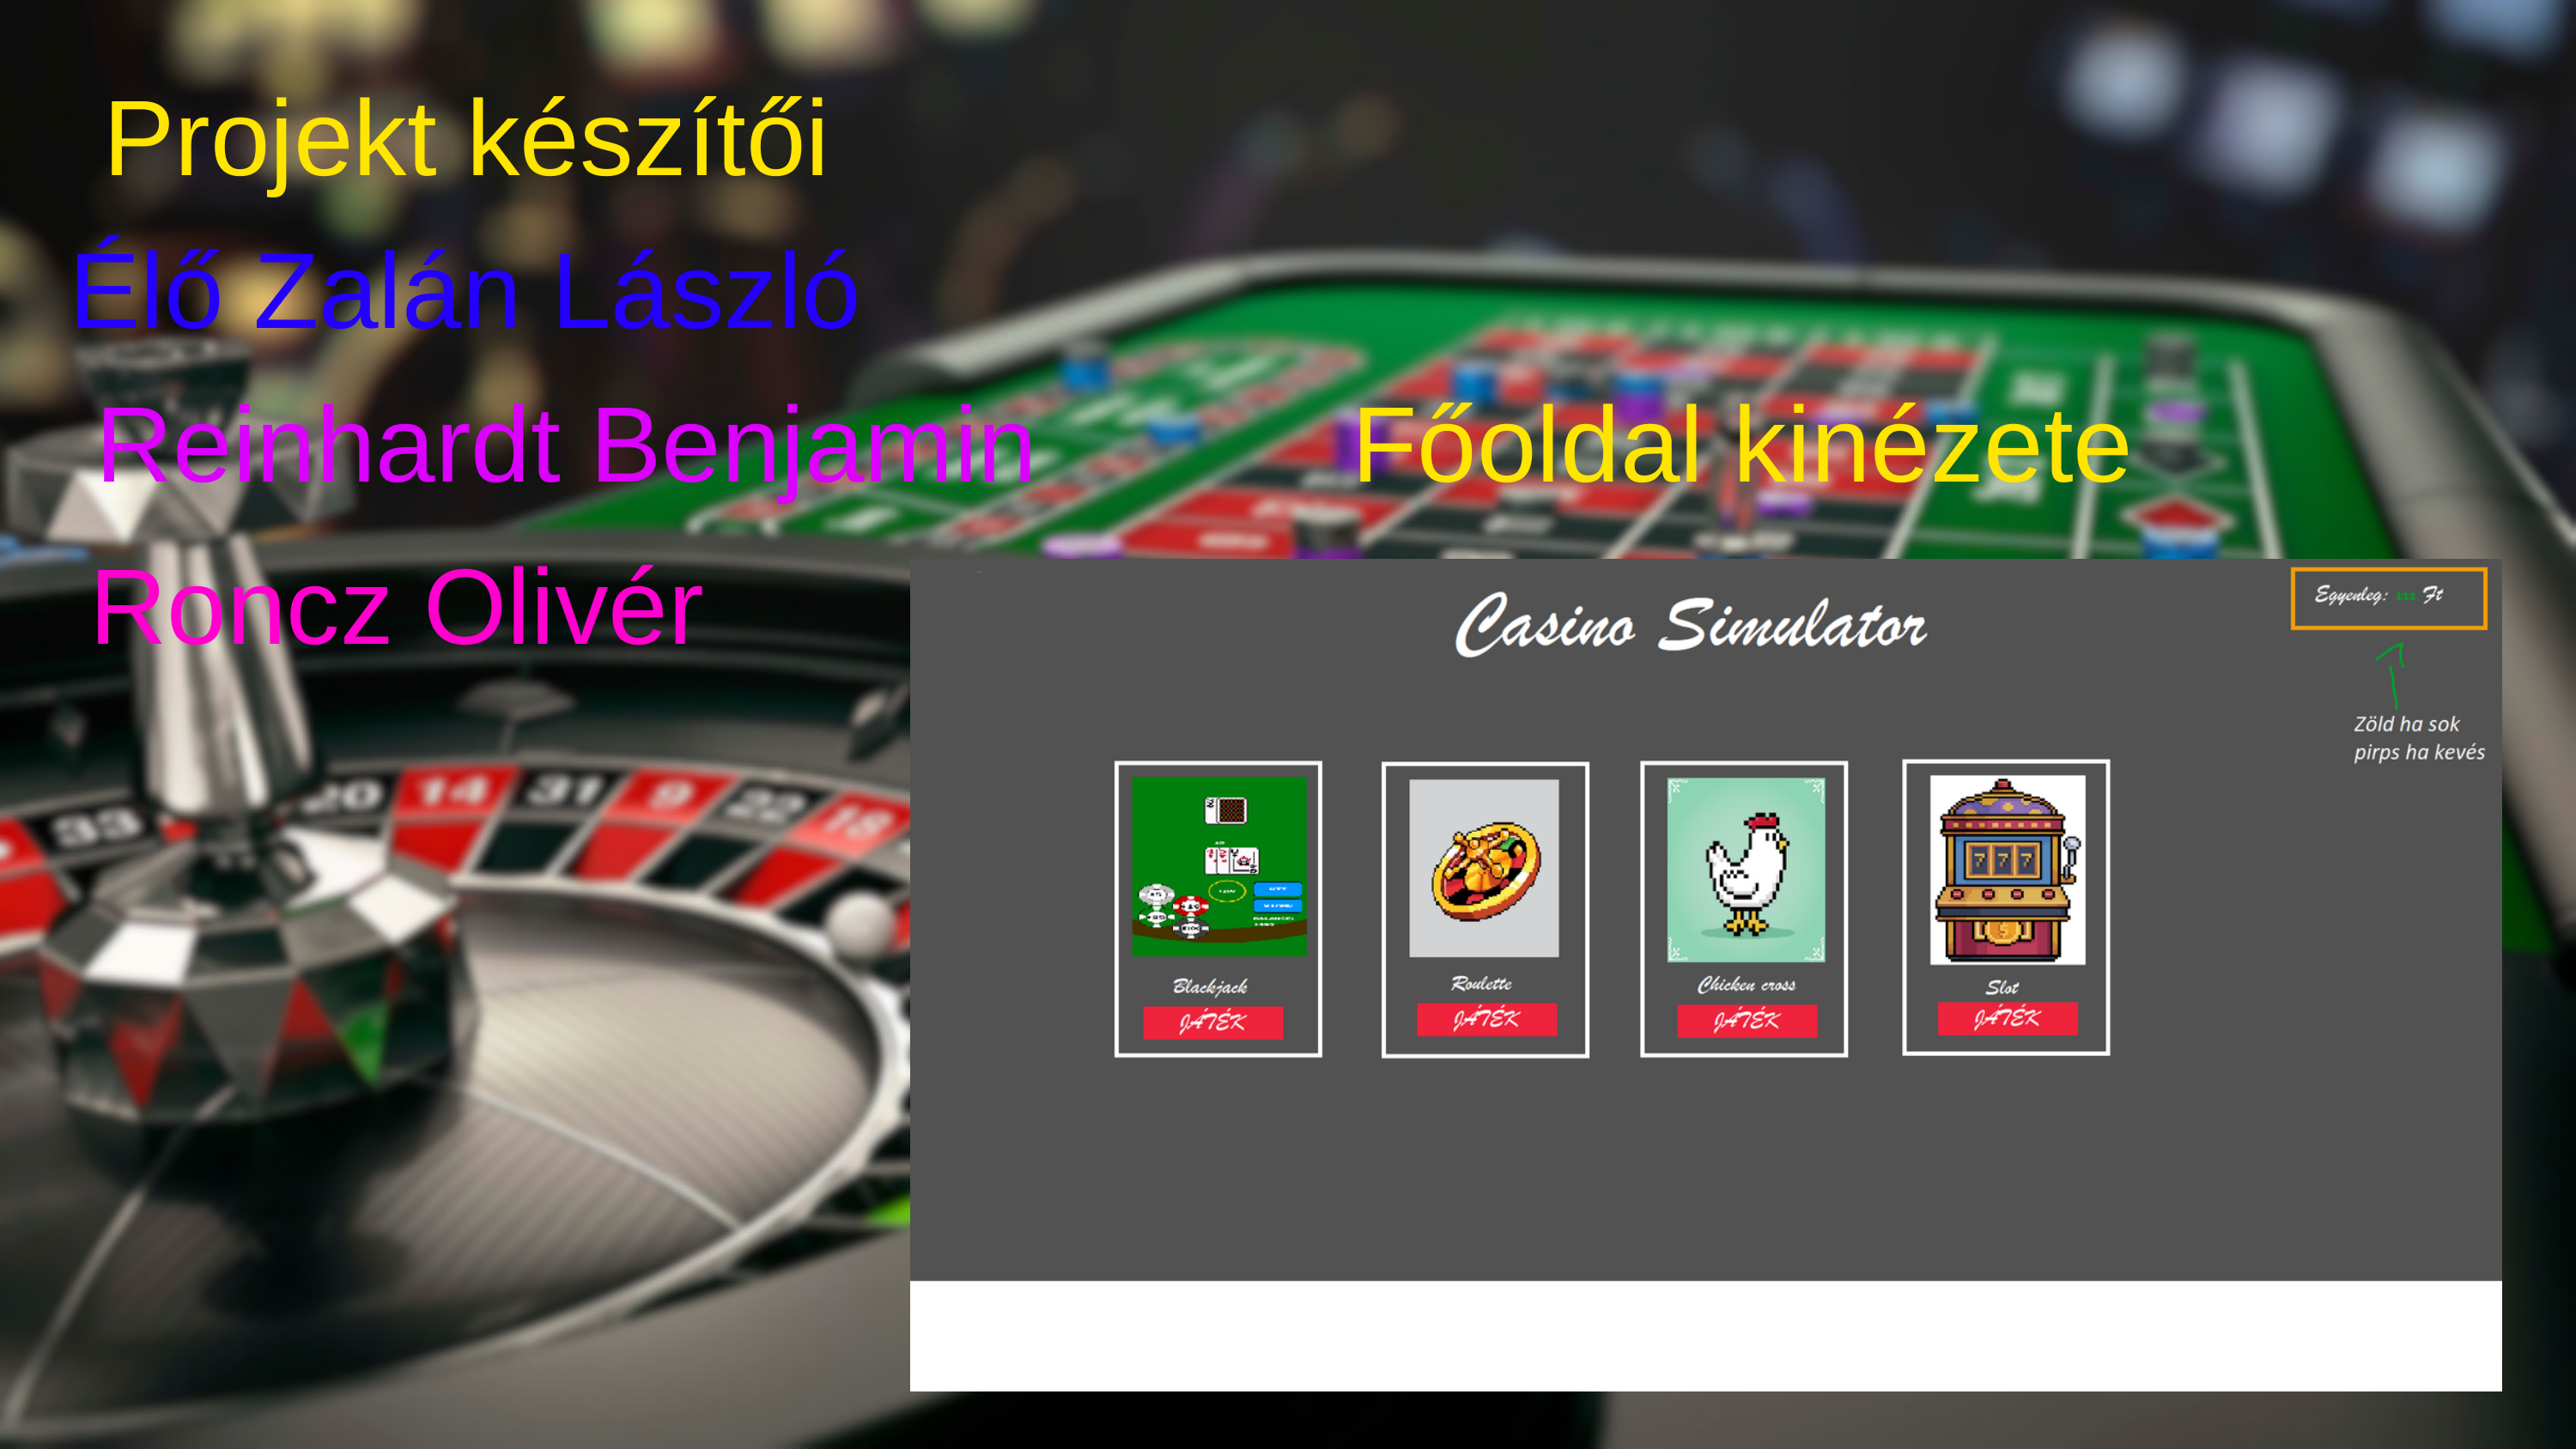

Projekt készítői
Élő Zalán László
Reinhardt Benjamin
Főoldal kinézete
Roncz Olivér